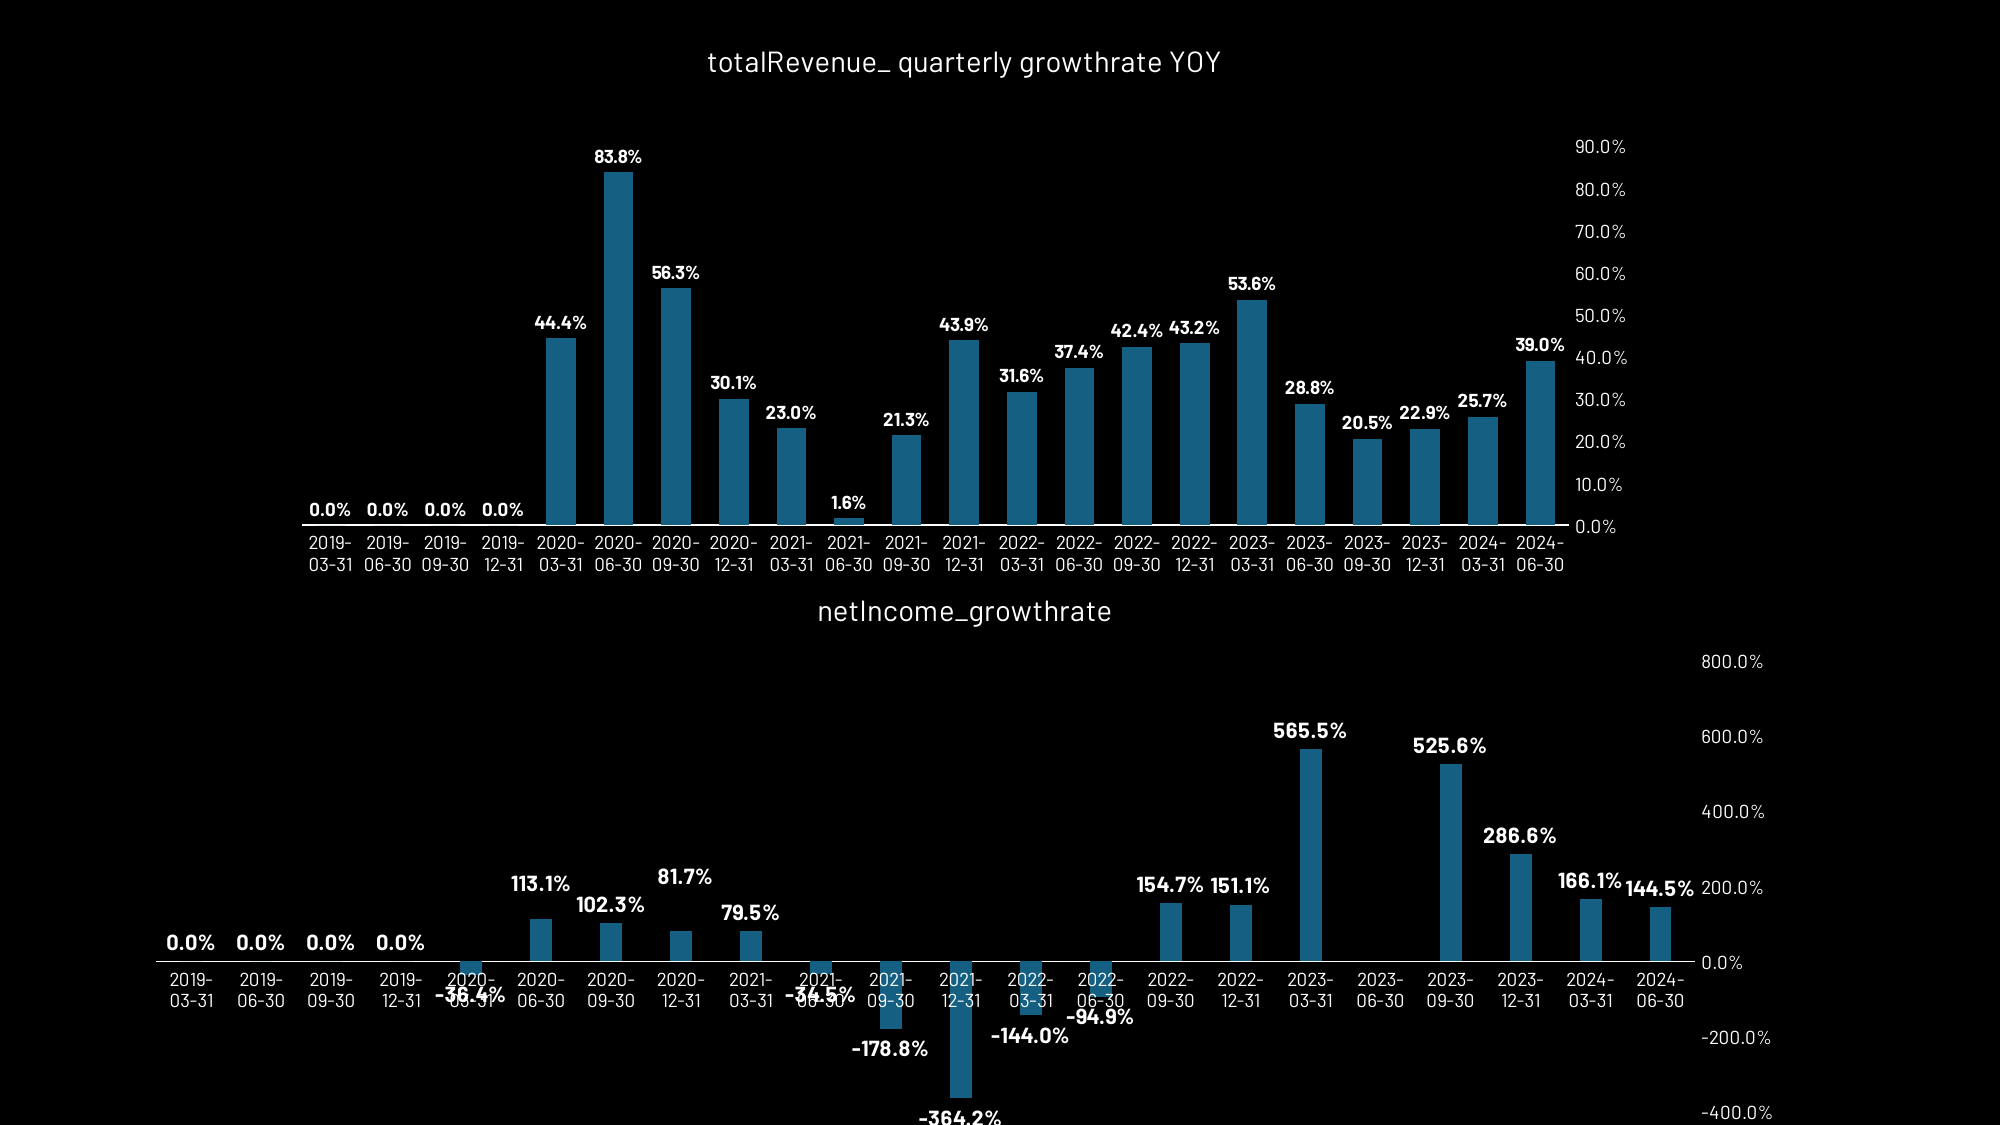

### Chart: totalRevenue_ quarterly growthrate YOY

| Category | totalRevenue_growthrate
 |
|---|---|
| 2024-06-30 | 0.3904869847038657 |
| 2024-03-31 | 0.257221574294745 |
| 2023-12-31 | 0.2289645106359975 |
| 2023-09-30 | 0.2050462902594862 |
| 2023-06-30 | 0.288410711915135 |
| 2023-03-31 | 0.5357638843822602 |
| 2022-12-31 | 0.4320864998774241 |
| 2022-09-30 | 0.4242292930543519 |
| 2022-06-30 | 0.3738953093133923 |
| 2022-03-31 | 0.3164351495890785 |
| 2021-12-31 | 0.4387042881009838 |
| 2021-09-30 | 0.2132865163264923 |
| 2021-06-30 | 0.01634620245698589 |
| 2021-03-31 | 0.2301015153744299 |
| 2020-12-31 | 0.3005480311919075 |
| 2020-09-30 | 0.5626136963793205 |
| 2020-06-30 | 0.8380362397398172 |
| 2020-03-31 | 0.4441948702382759 |
| 2019-12-31 | 0.0 |
| 2019-09-30 | 0.0 |
| 2019-06-30 | 0.0 |
| 2019-03-31 | 0.0 |

### Chart:

| Category | netIncome_growthrate |
|---|---|
| 2024-06-30 | 1.444860092772707 |
| 2024-03-31 | 1.660559440559441 |
| 2023-12-31 | 2.865951742627346 |
| 2023-09-30 | 5.255878284923928 |
| 2023-06-30 | None |
| 2023-03-31 | 5.654947916666667 |
| 2022-12-31 | 1.511098931214031 |
| 2022-09-30 | 1.547312641937926 |
| 2022-06-30 | -0.9490657793703609 |
| 2022-03-31 | -1.439988541965053 |
| 2021-12-31 | -3.642493638676845 |
| 2021-09-30 | -1.787716159809183 |
| 2021-06-30 | -0.3449027498323273 |
| 2021-03-31 | 0.7948586118251928 |
| 2020-12-31 | 0.8172518019065333 |
| 2020-09-30 | 1.02291917973462 |
| 2020-06-30 | 1.130760986066452 |
| 2020-03-31 | -0.3639633747547417 |
| 2019-12-31 | 0.0 |
| 2019-09-30 | 0.0 |
| 2019-06-30 | 0.0 |
| 2019-03-31 | 0.0 |